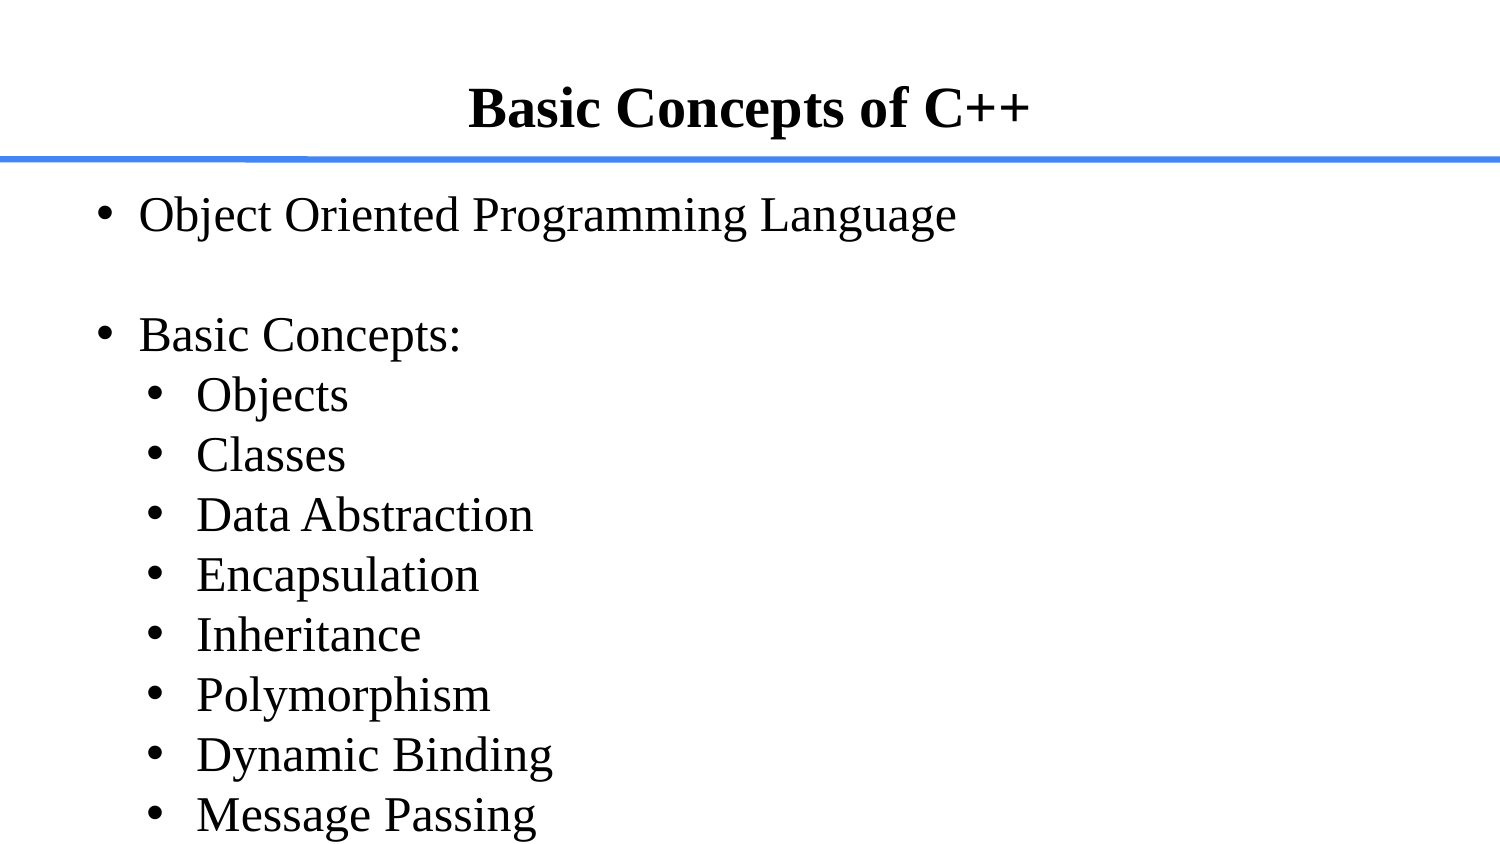

# Basic Concepts of C++
  Object Oriented Programming Language

  Basic Concepts:
  Objects
  Classes
  Data Abstraction
  Encapsulation
  Inheritance
  Polymorphism
  Dynamic Binding
  Message Passing